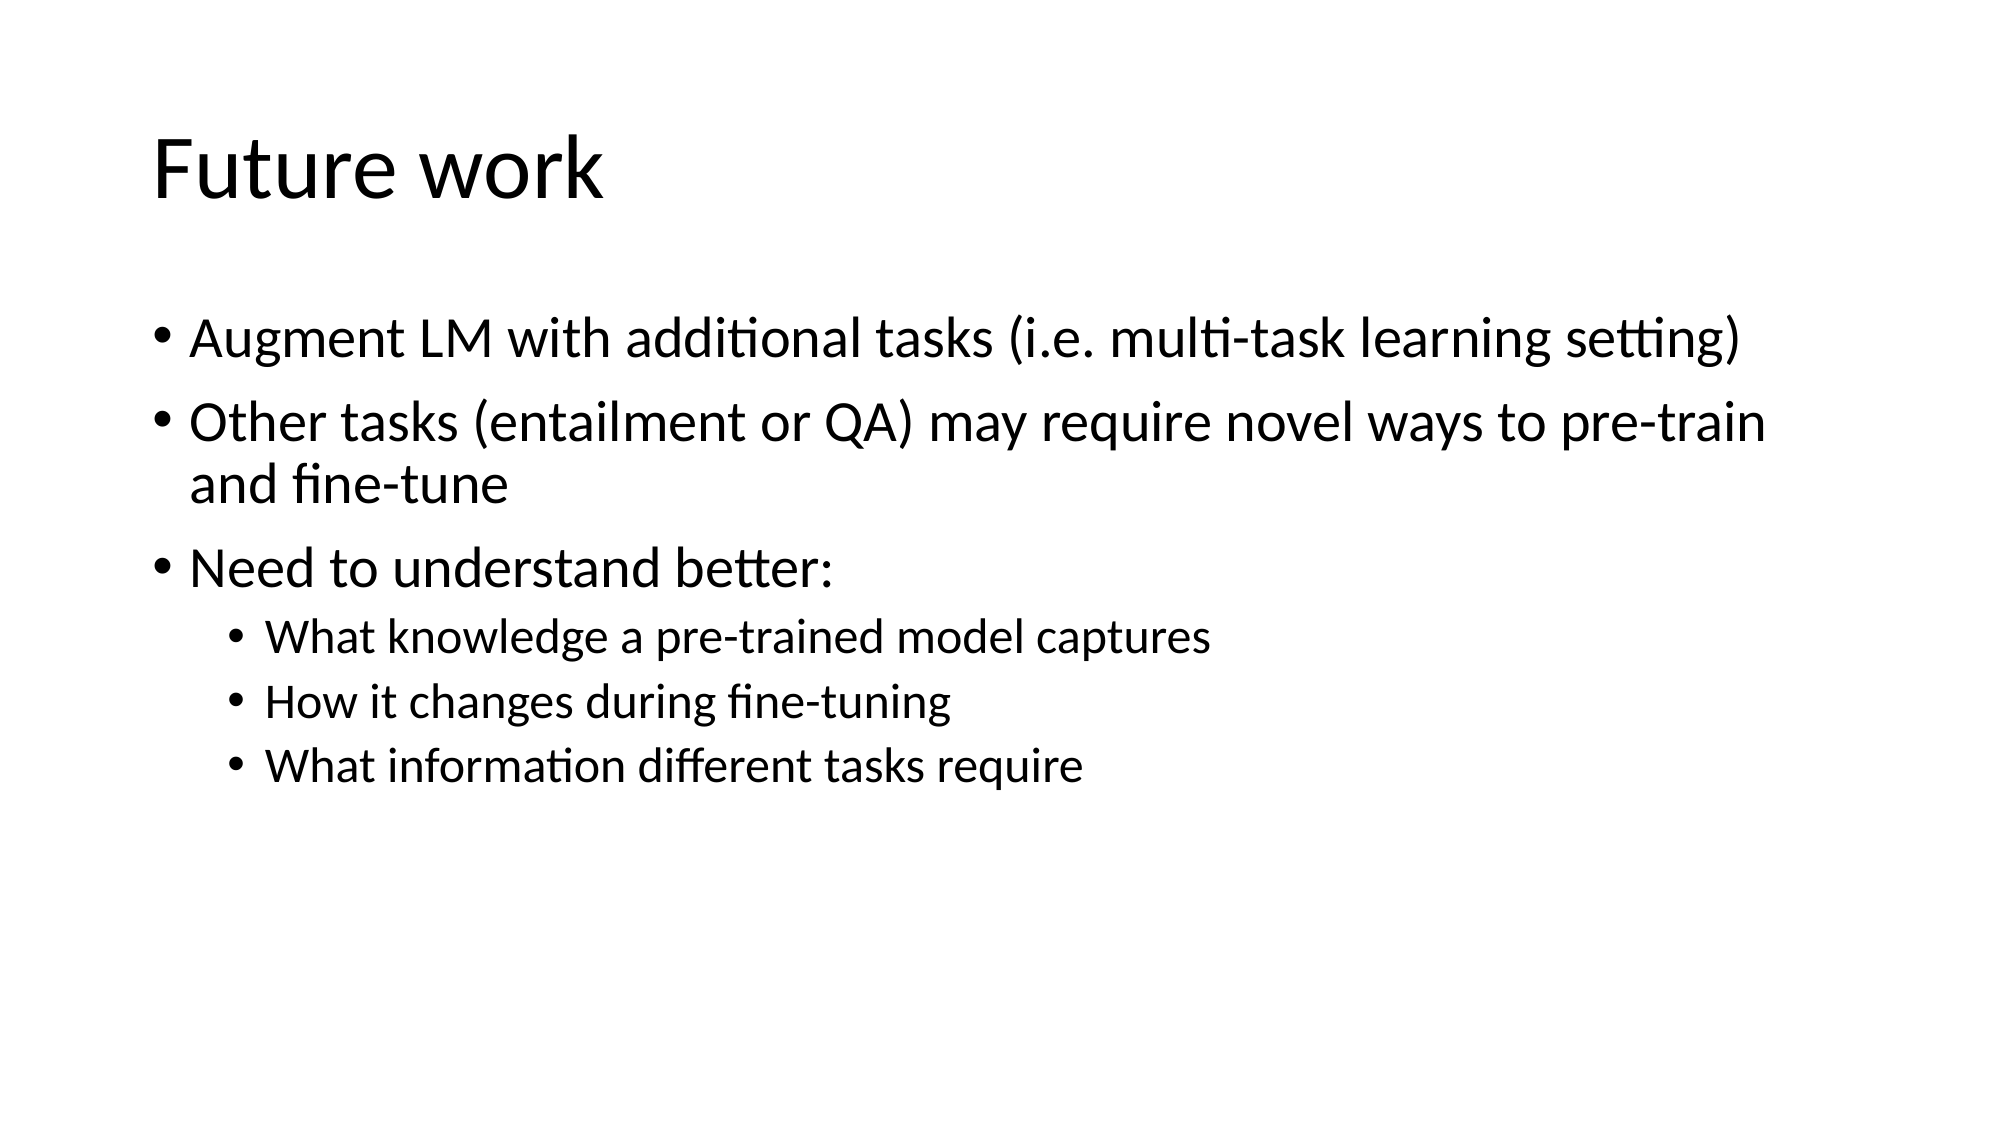

# Future work
Augment LM with additional tasks (i.e. multi-task learning setting)
Other tasks (entailment or QA) may require novel ways to pre-train and fine-tune
Need to understand better:
What knowledge a pre-trained model captures
How it changes during fine-tuning
What information different tasks require